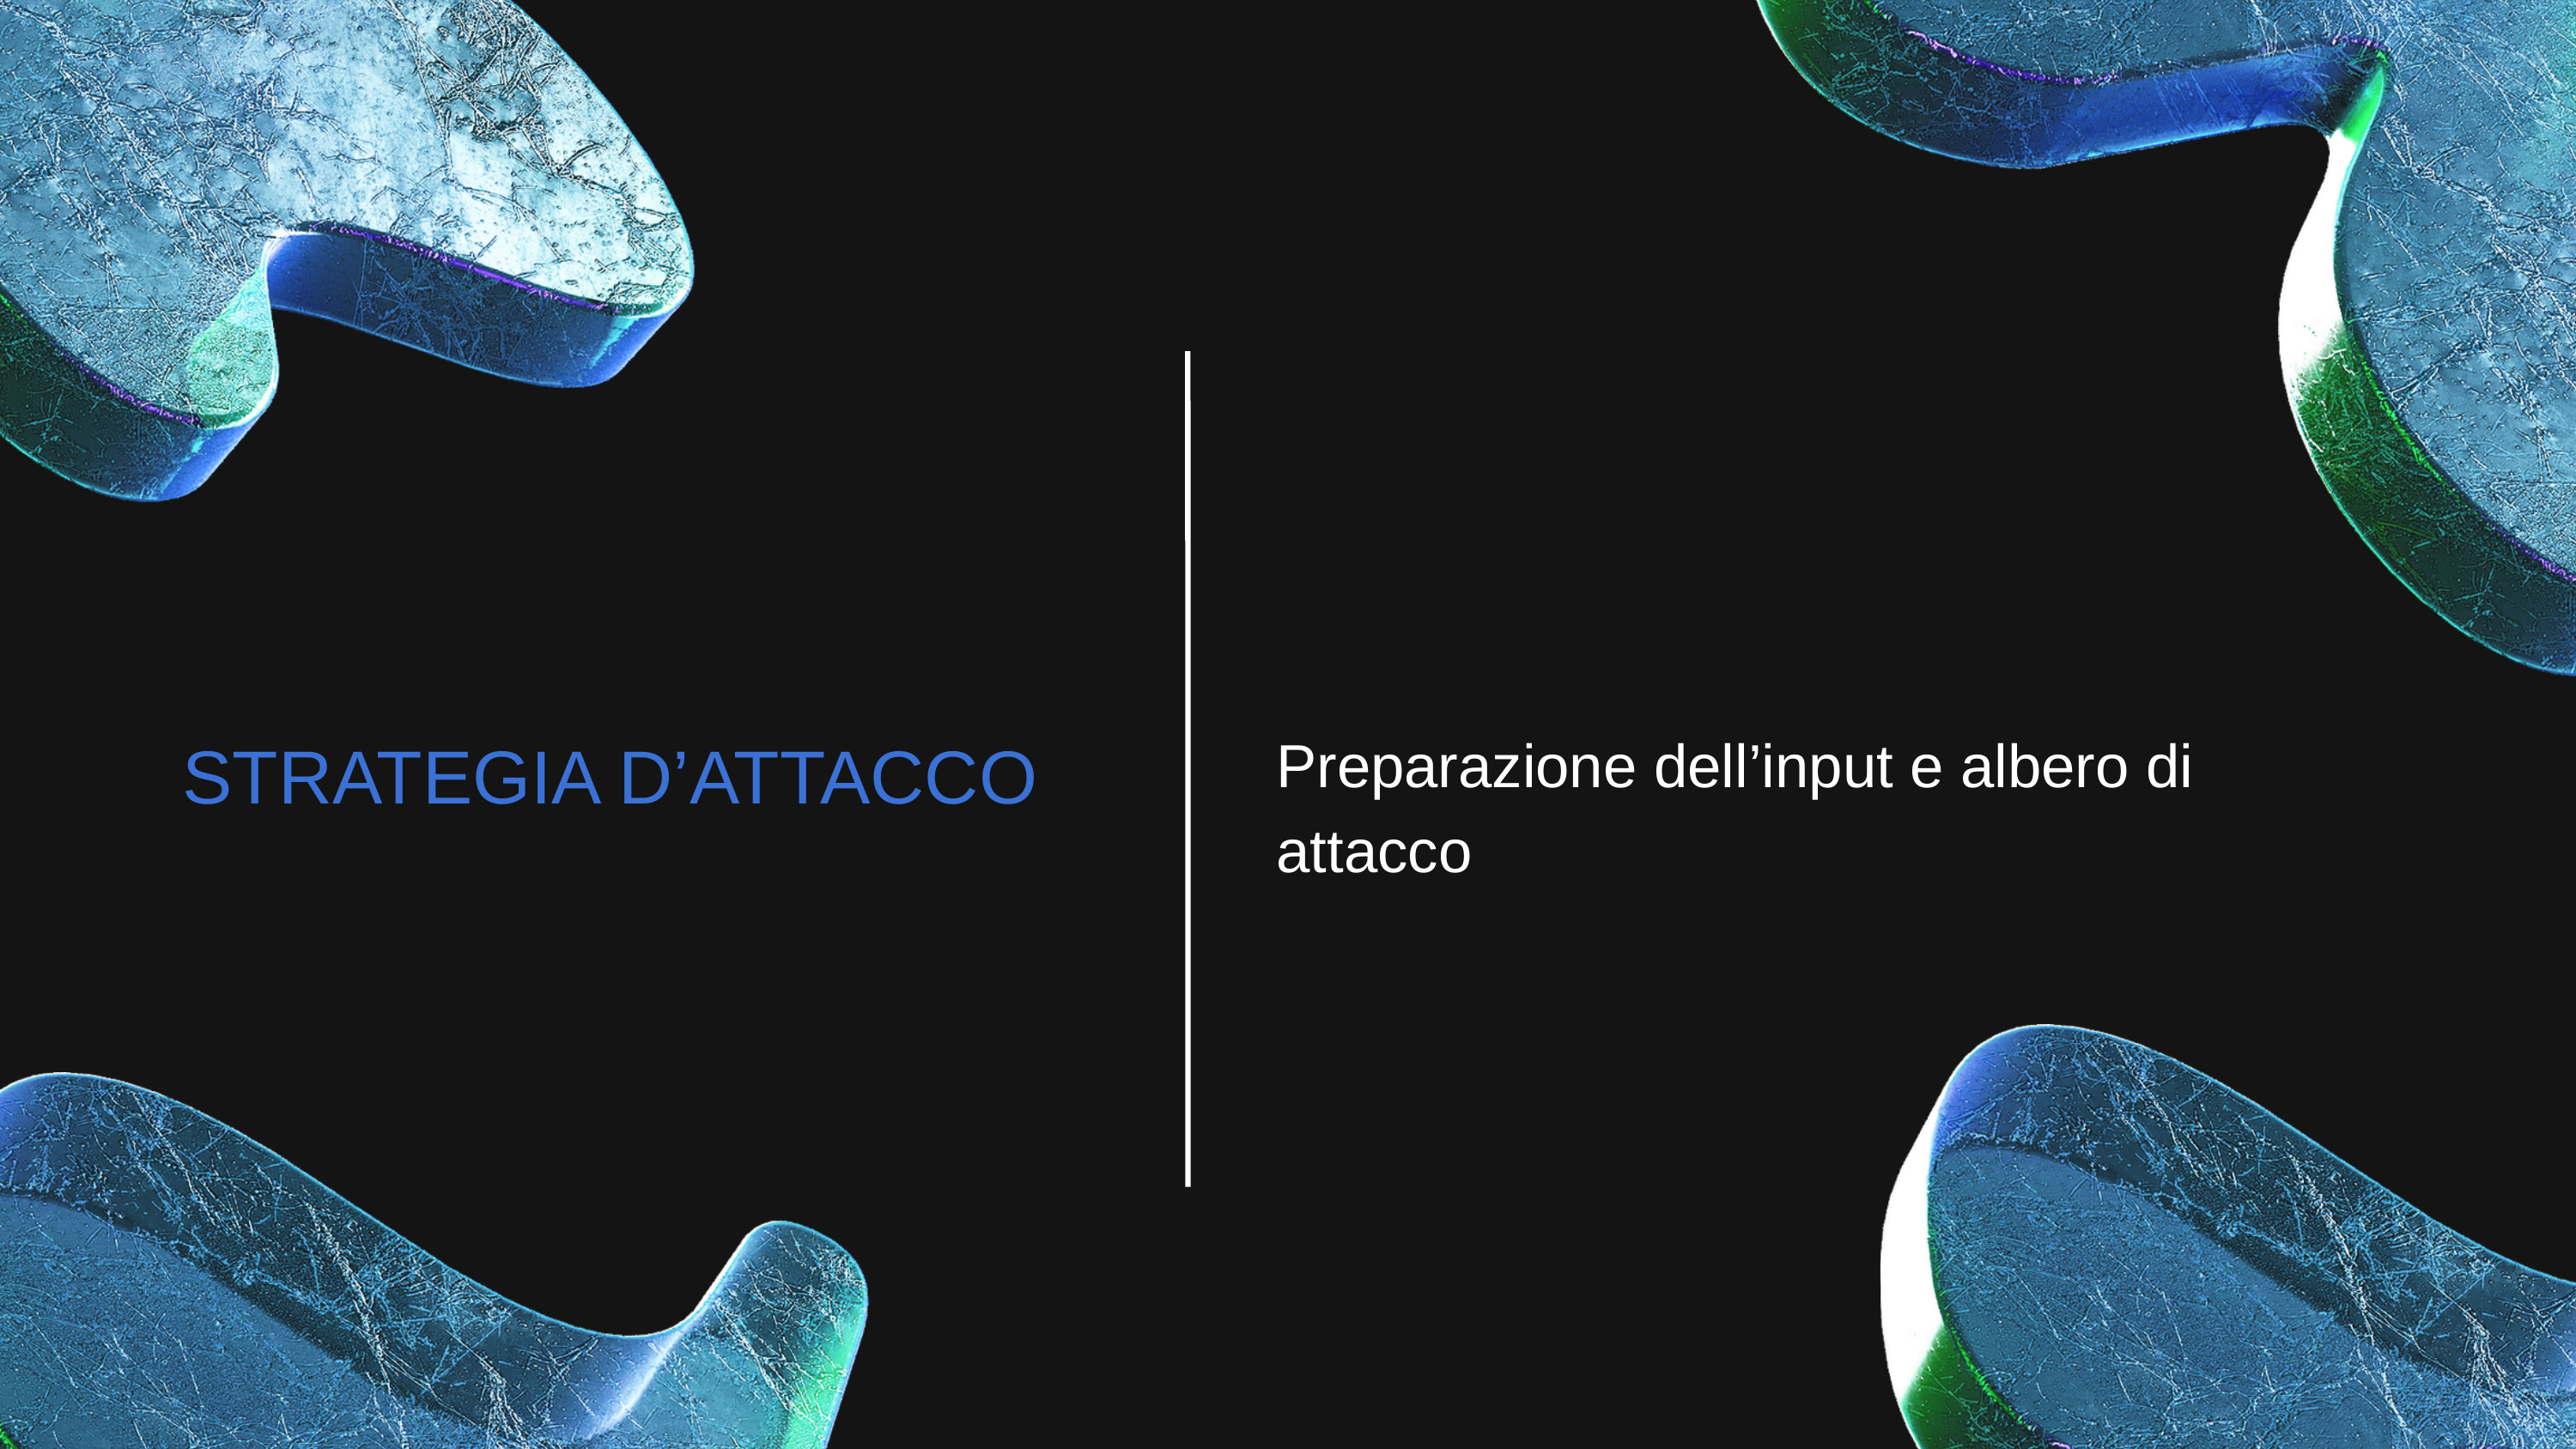

STRATEGIA D’ATTACCO
Preparazione dell’input e albero di attacco